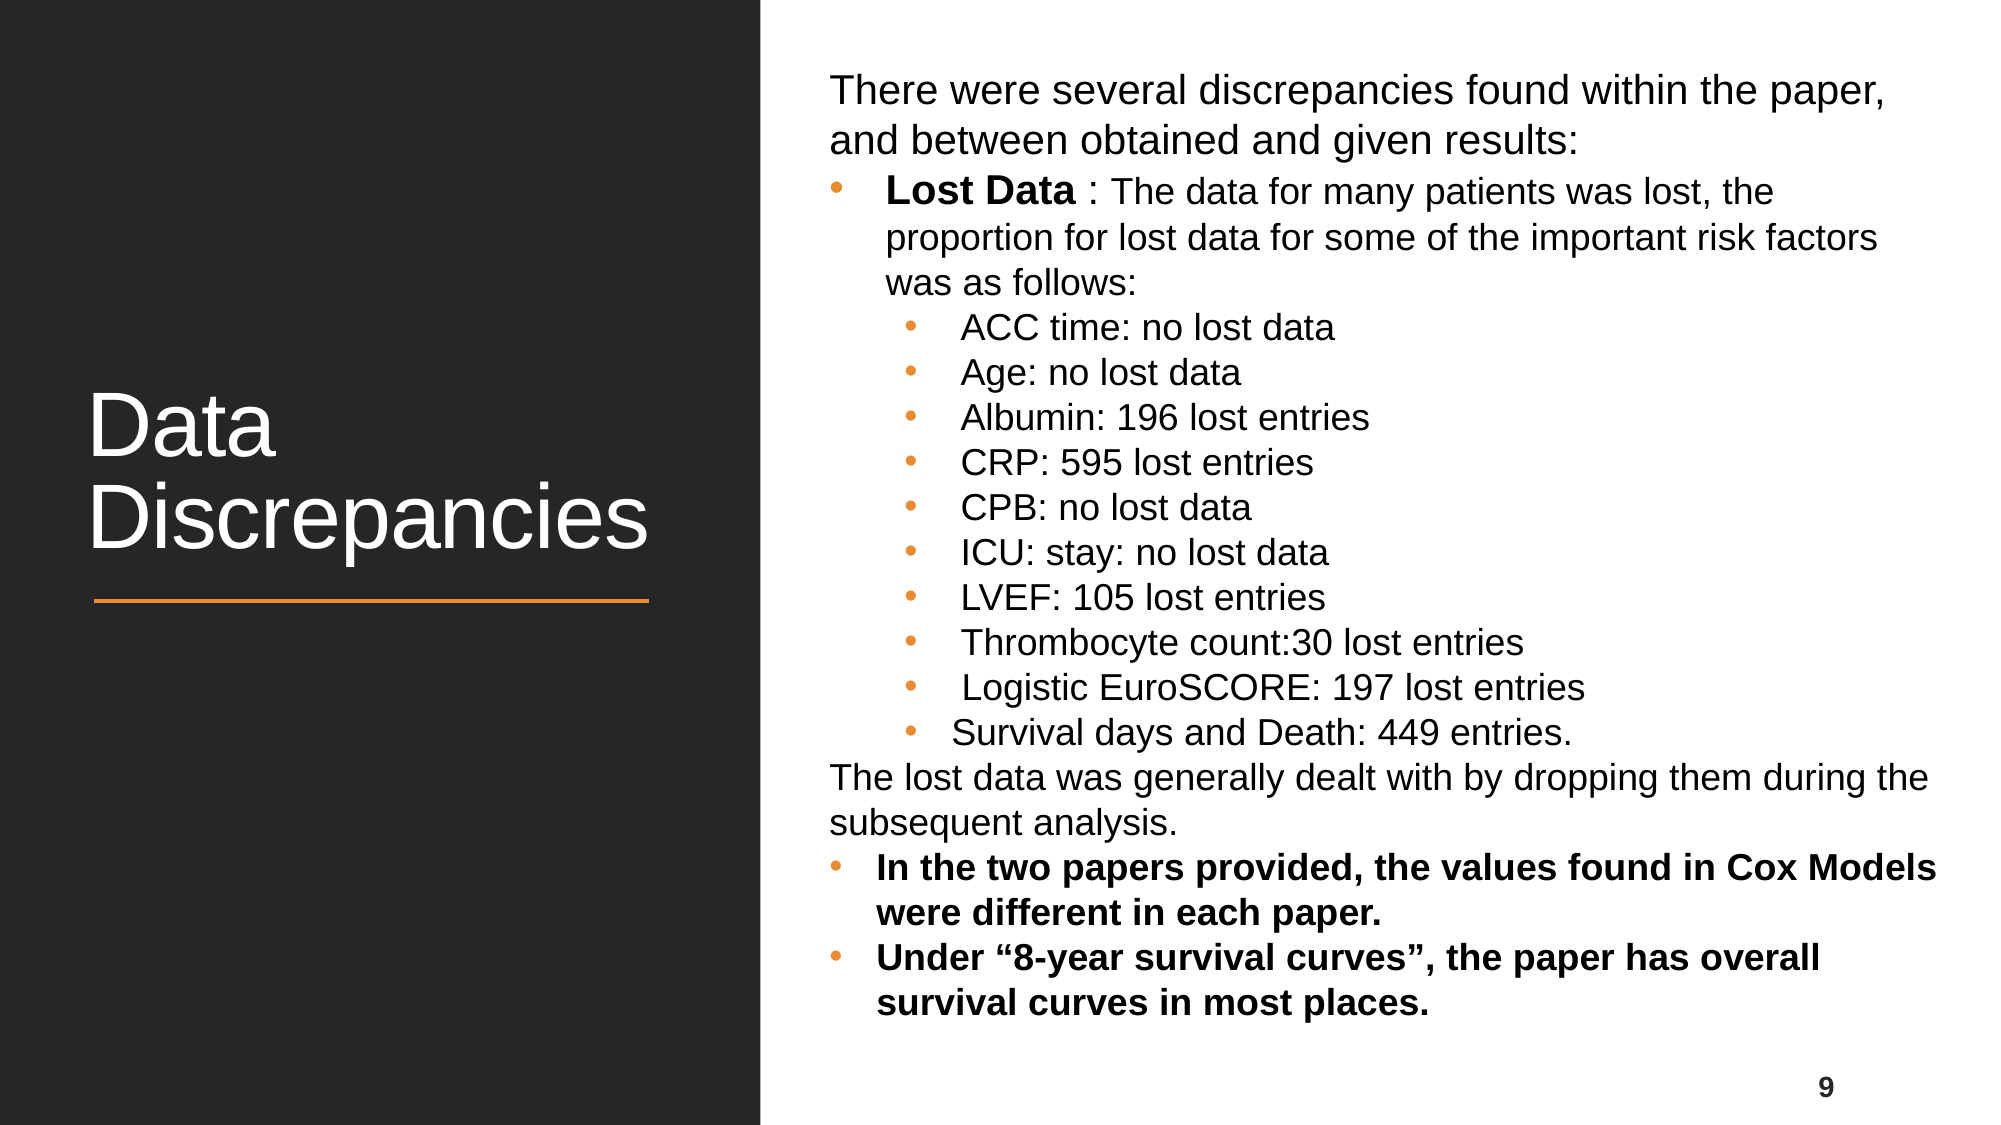

There were several discrepancies found within the paper, and between obtained and given results:
Lost Data : The data for many patients was lost, the proportion for lost data for some of the important risk factors was as follows:
ACC time: no lost data
Age: no lost data
Albumin: 196 lost entries
CRP: 595 lost entries
CPB: no lost data
ICU: stay: no lost data
LVEF: 105 lost entries
Thrombocyte count:30 lost entries
 Logistic EuroSCORE: 197 lost entries
Survival days and Death: 449 entries.
The lost data was generally dealt with by dropping them during the  subsequent analysis.
In the two papers provided, the values found in Cox Models were different in each paper.
Under “8-year survival curves”, the paper has overall survival curves in most places.
# Data Discrepancies

9